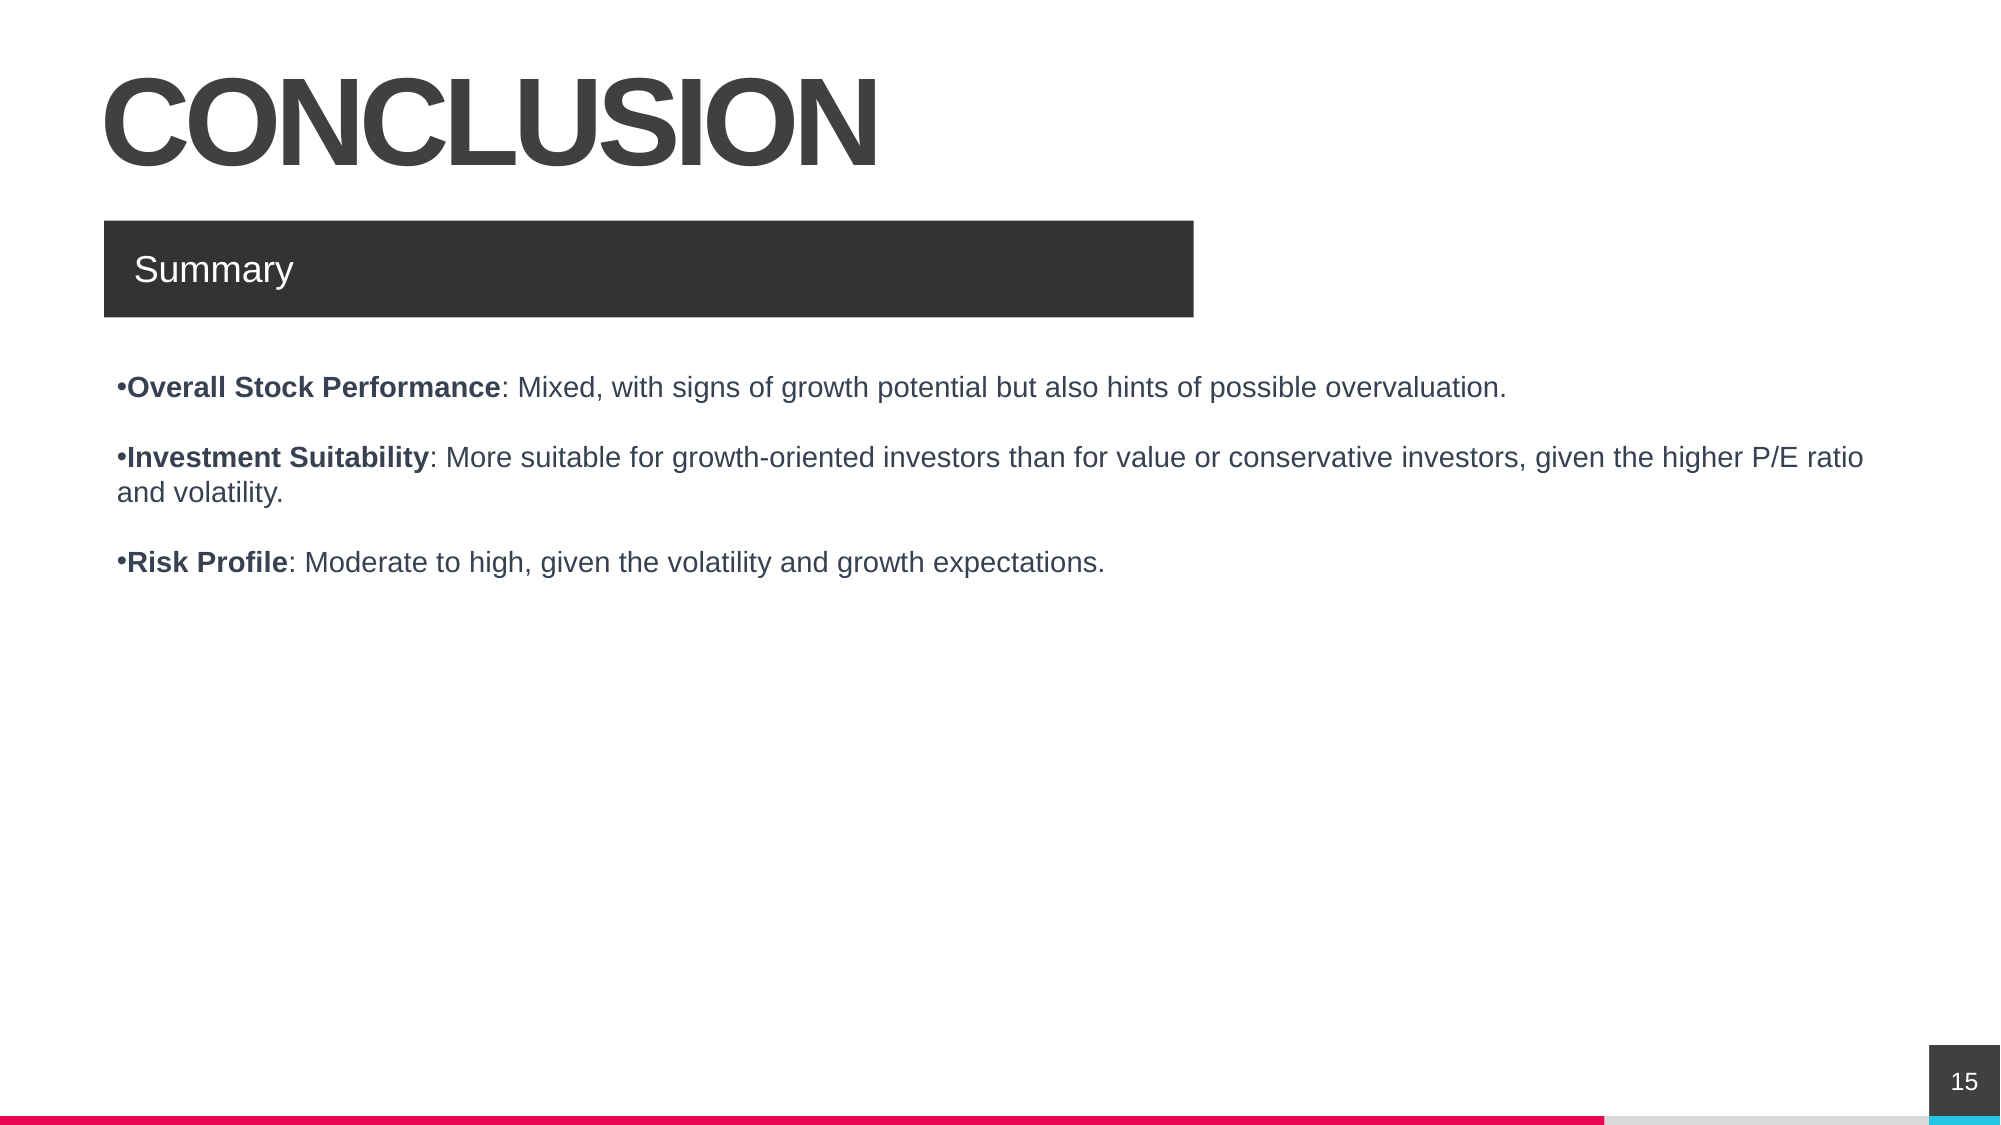

CONCLUSION

Summary
Overall Stock Performance: Mixed, with signs of growth potential but also hints of possible overvaluation.
Investment Suitability: More suitable for growth-oriented investors than for value or conservative investors, given the higher P/E ratio and volatility.
Risk Profile: Moderate to high, given the volatility and growth expectations.
15
Add a footer